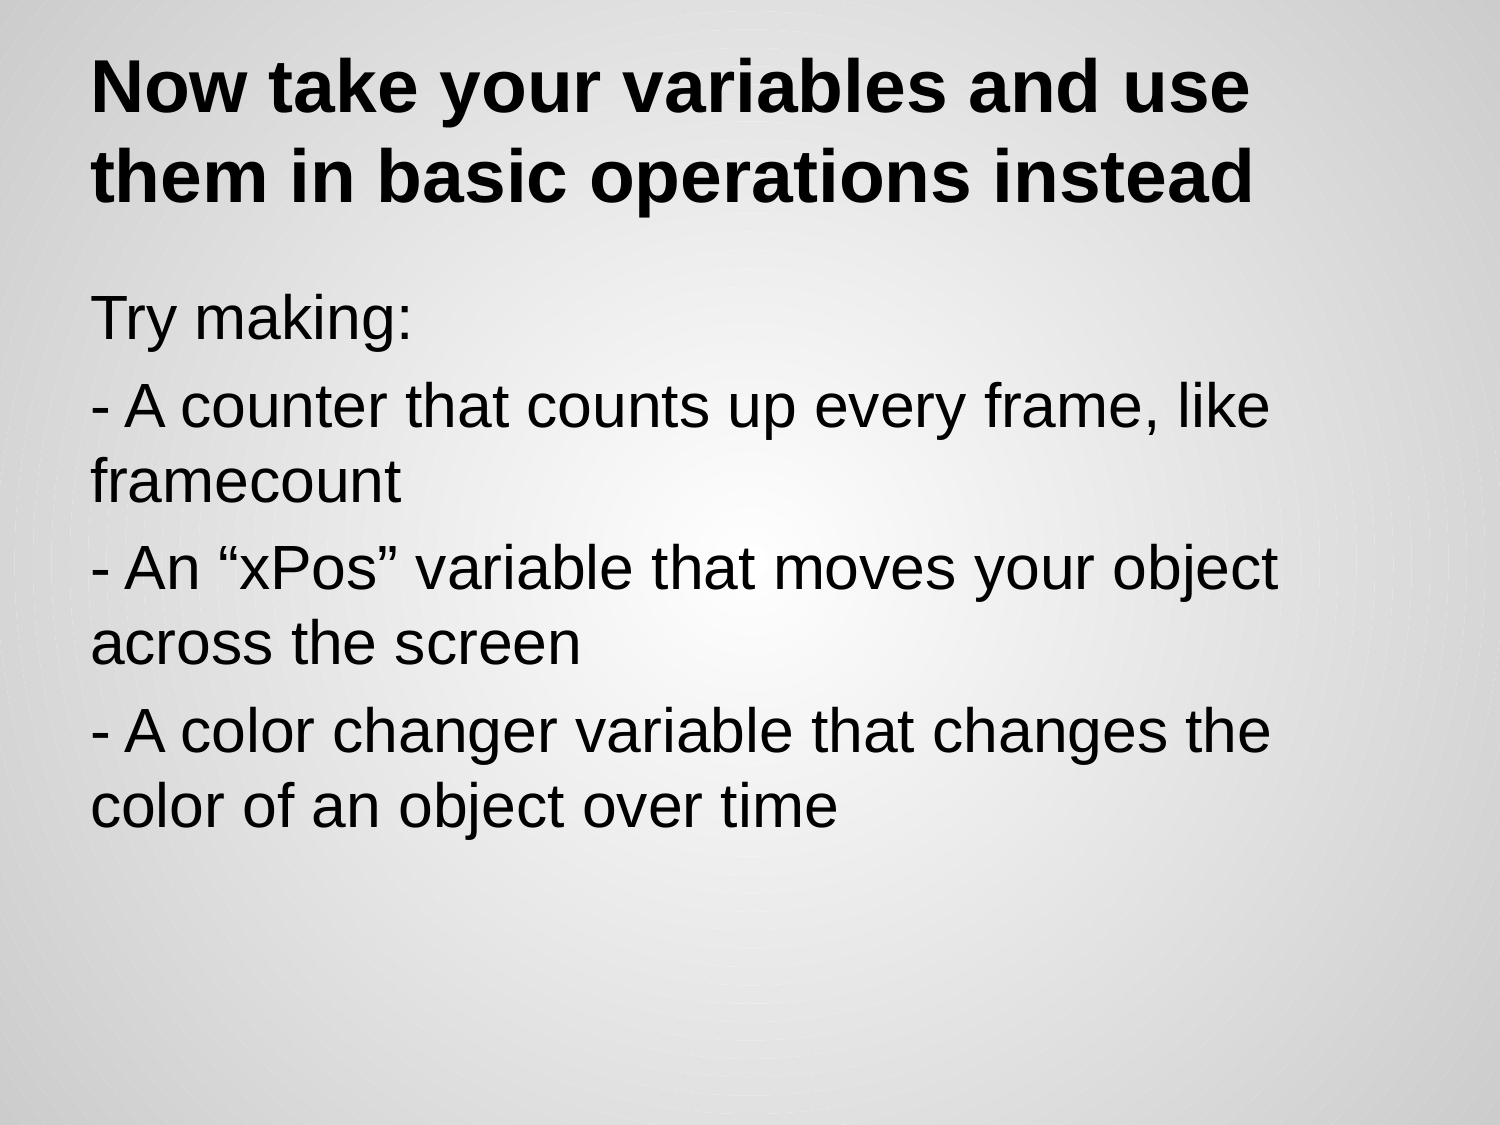

# Now take your variables and use them in basic operations instead
Try making:
- A counter that counts up every frame, like framecount
- An “xPos” variable that moves your object across the screen
- A color changer variable that changes the color of an object over time